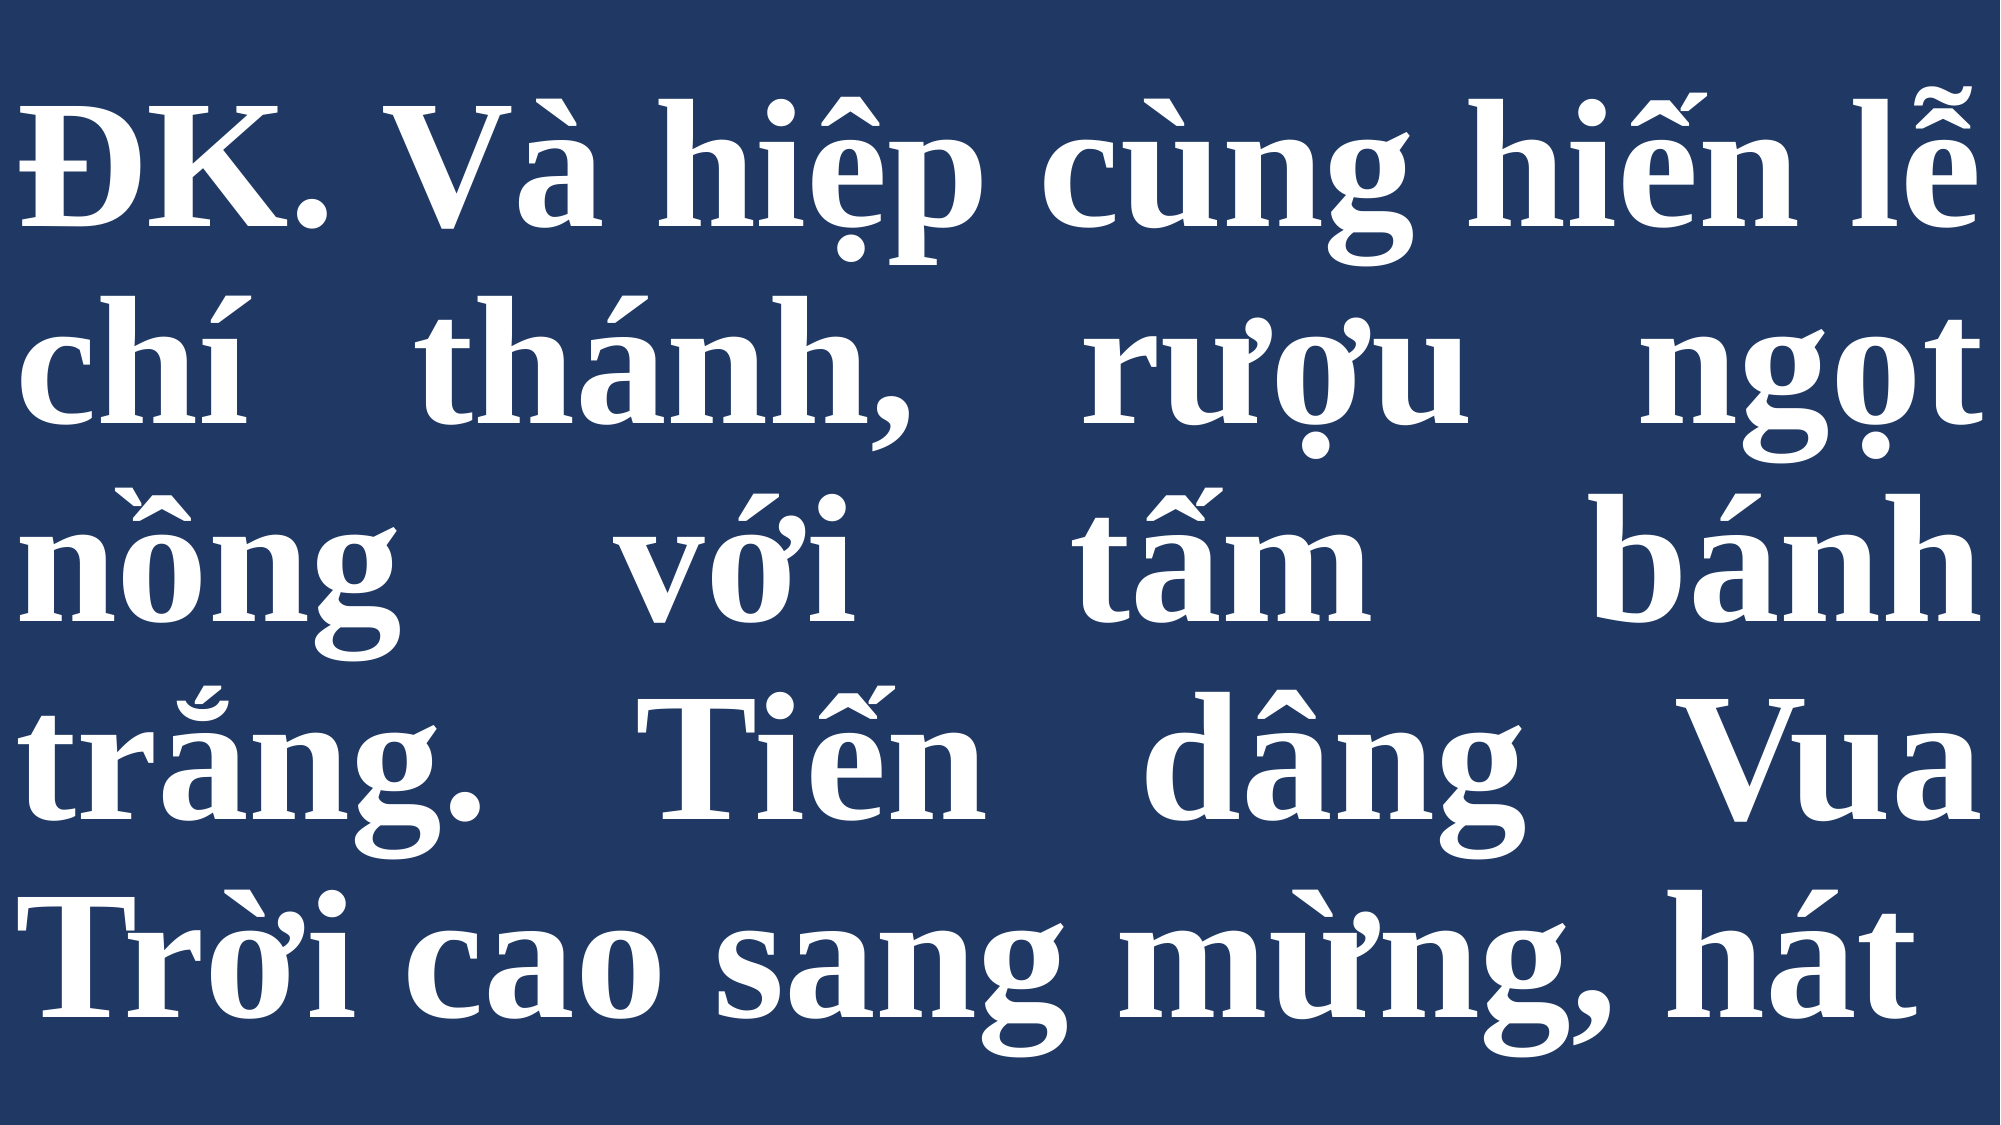

# ĐK. Và hiệp cùng hiến lễ chí thánh, rượu ngọt nồng với tấm bánh trắng. Tiến dâng Vua Trời cao sang mừng, hát